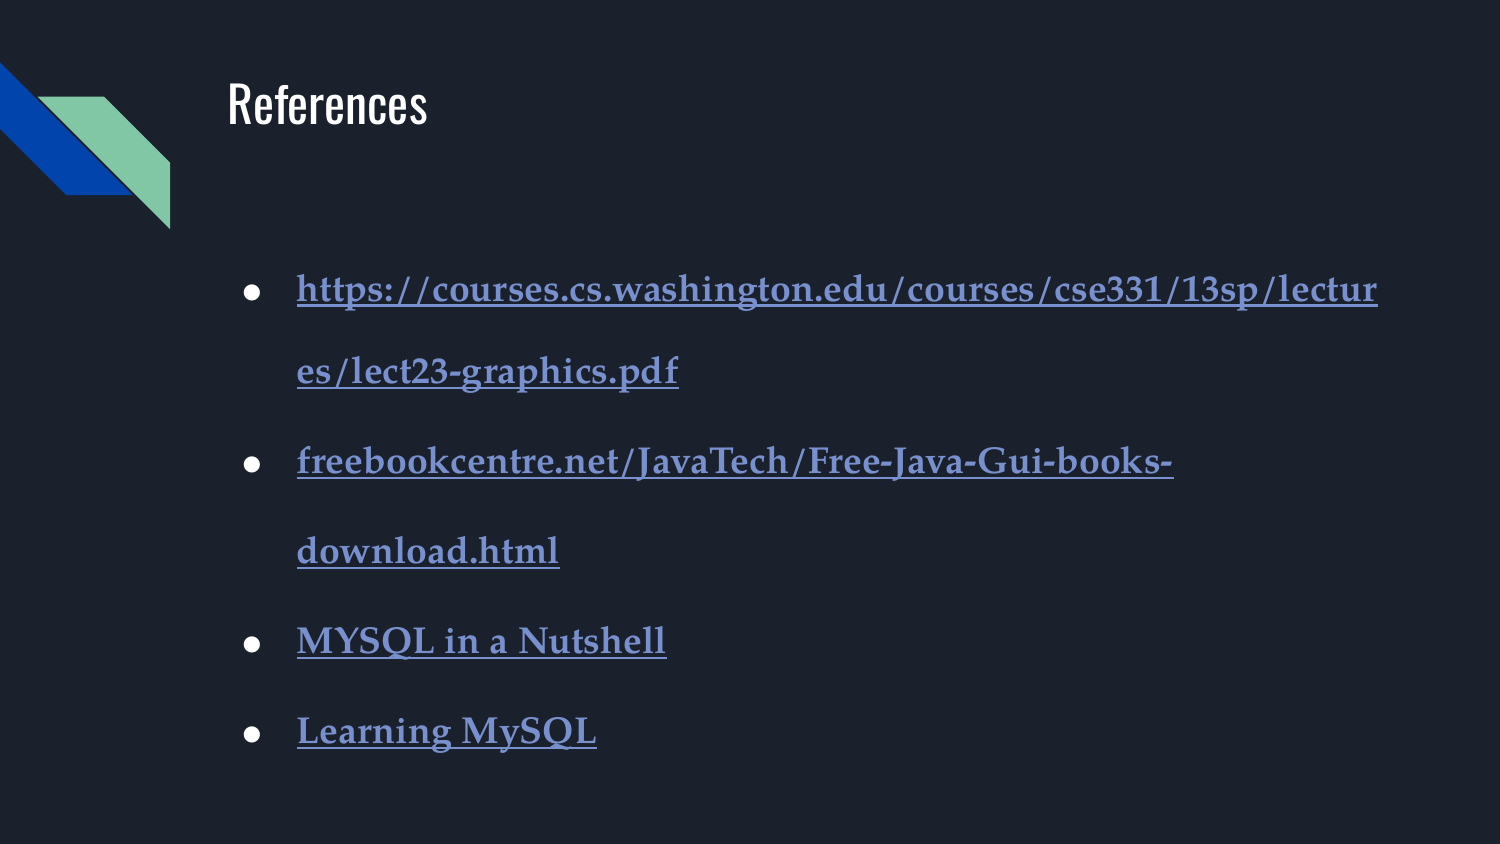

# References
https://courses.cs.washington.edu/courses/cse331/13sp/lectures/lect23-graphics.pdf
freebookcentre.net/JavaTech/Free-Java-Gui-books-download.html
MYSQL in a Nutshell
Learning MySQL